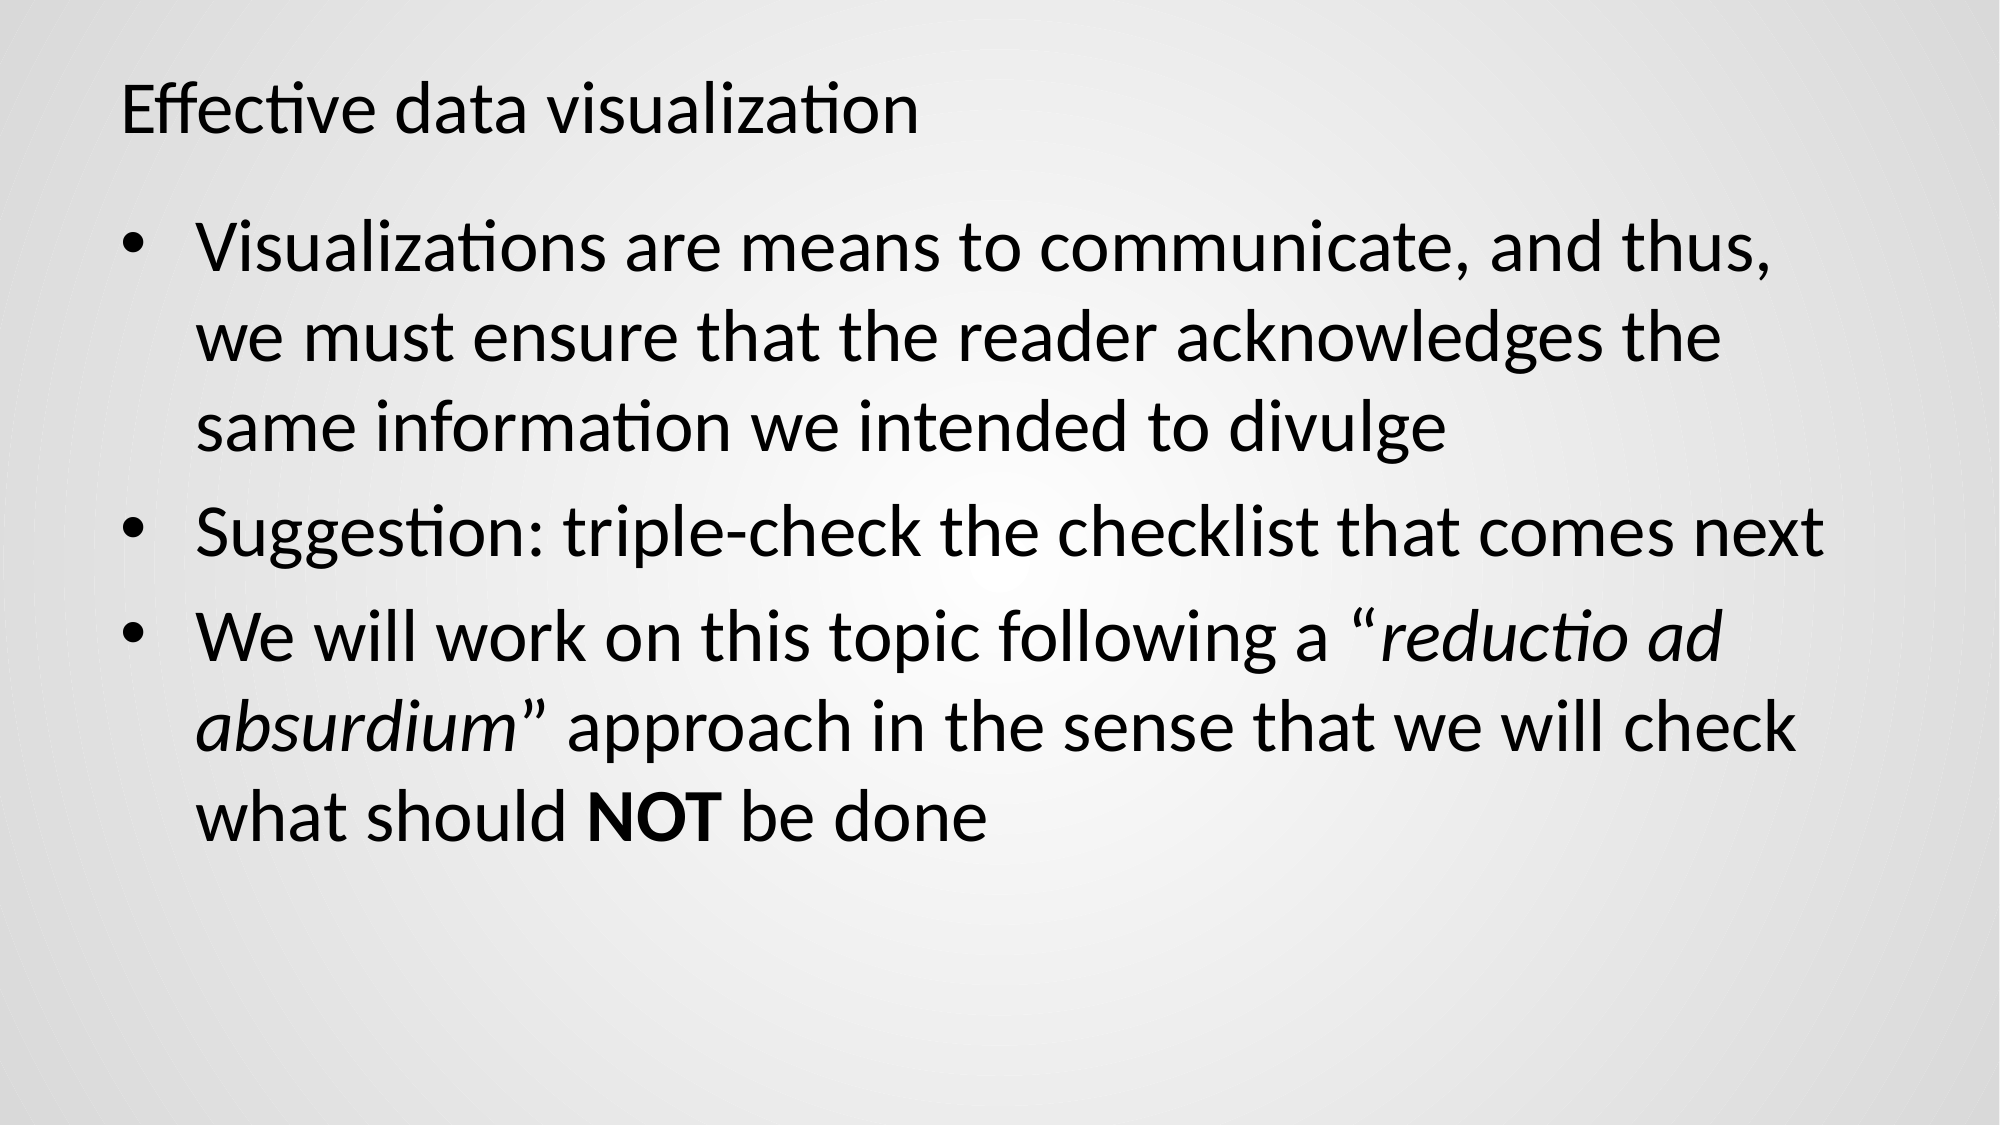

# Effective data visualization
Visualizations are means to communicate, and thus, we must ensure that the reader acknowledges the same information we intended to divulge
Suggestion: triple-check the checklist that comes next
We will work on this topic following a “reductio ad absurdium” approach in the sense that we will check what should NOT be done